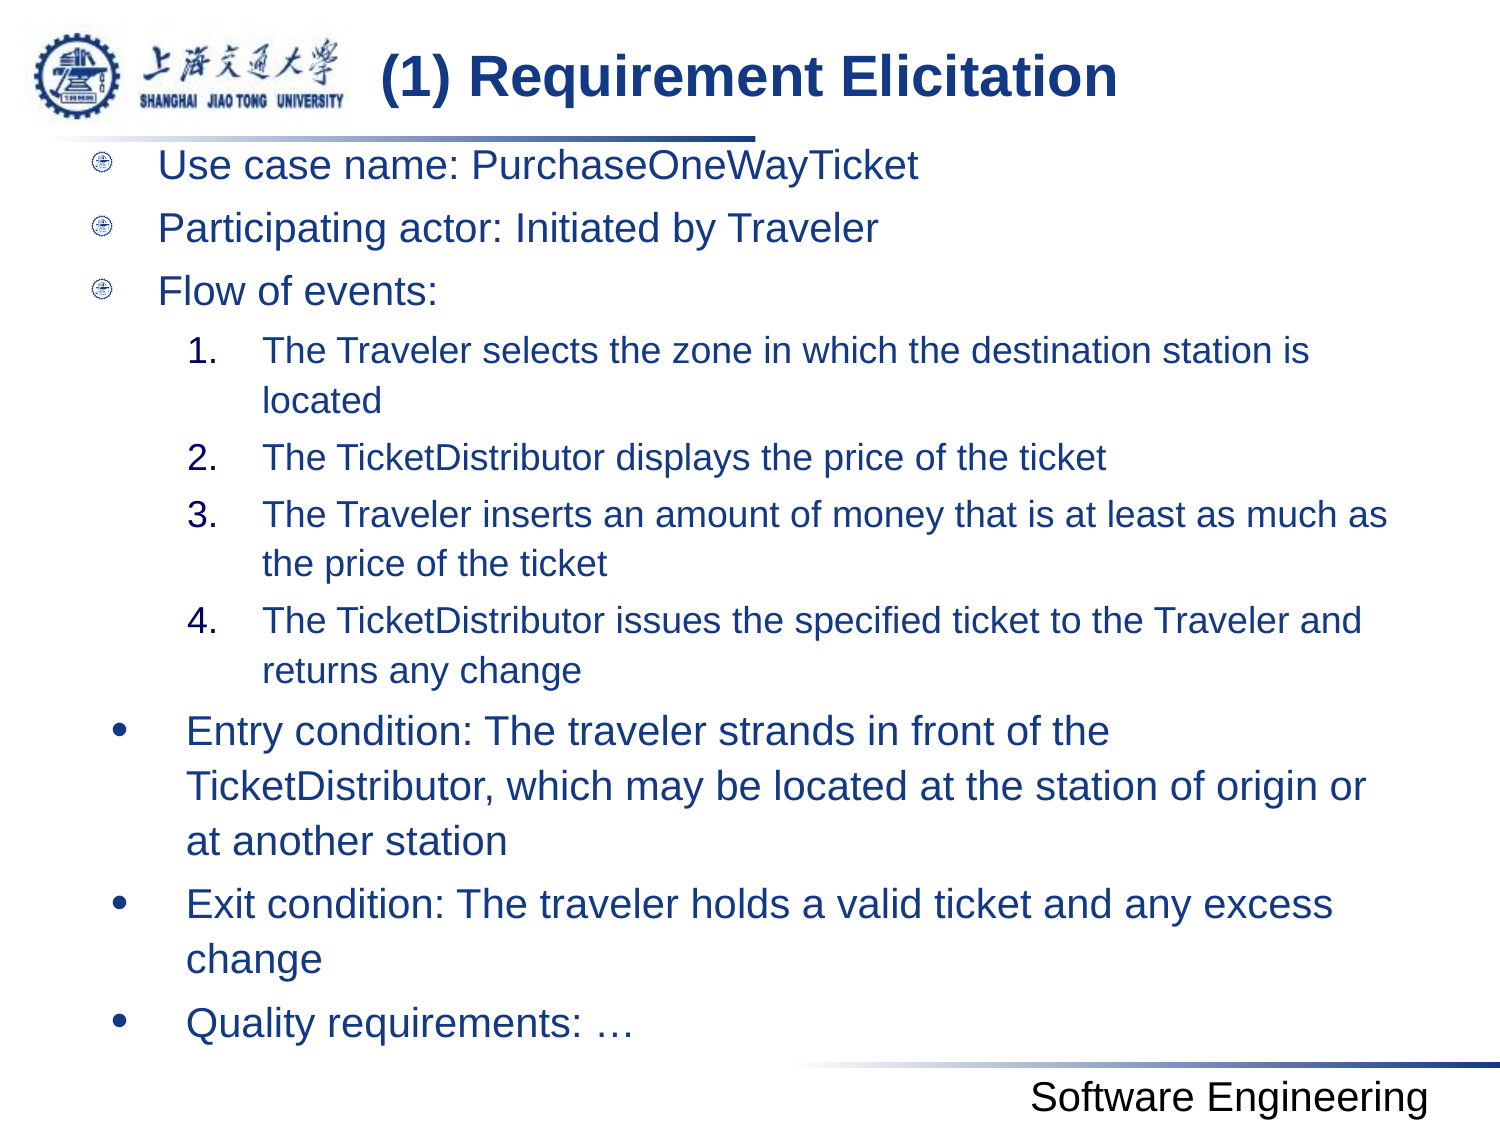

# (1) Requirement Elicitation
Use case name: PurchaseOneWayTicket
Participating actor: Initiated by Traveler
Flow of events:
The Traveler selects the zone in which the destination station is located
The TicketDistributor displays the price of the ticket
The Traveler inserts an amount of money that is at least as much as the price of the ticket
The TicketDistributor issues the specified ticket to the Traveler and returns any change
Entry condition: The traveler strands in front of the TicketDistributor, which may be located at the station of origin or at another station
Exit condition: The traveler holds a valid ticket and any excess change
Quality requirements: …